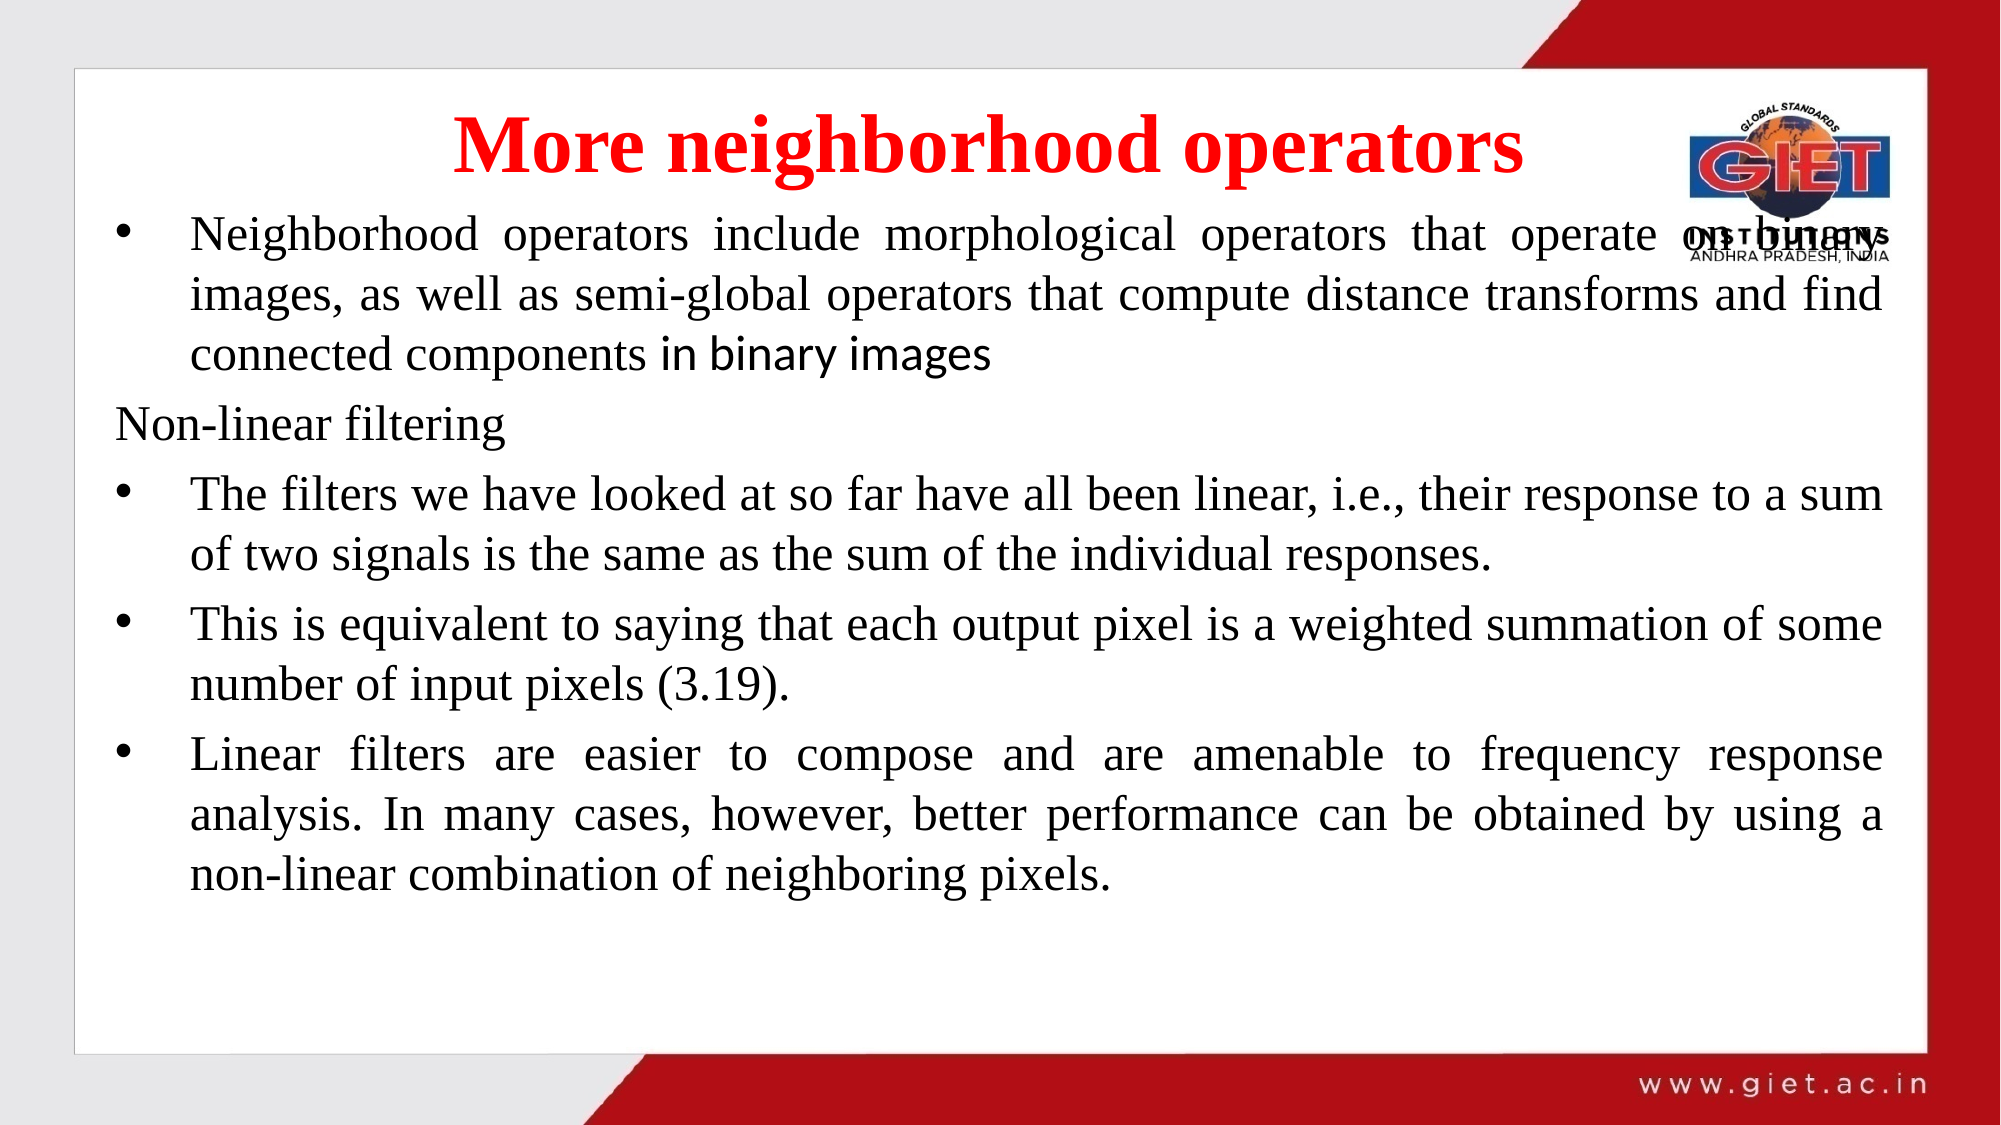

# More neighborhood operators
Neighborhood operators include morphological operators that operate on binary images, as well as semi-global operators that compute distance transforms and find connected components in binary images
Non-linear filtering
The filters we have looked at so far have all been linear, i.e., their response to a sum of two signals is the same as the sum of the individual responses.
This is equivalent to saying that each output pixel is a weighted summation of some number of input pixels (3.19).
Linear filters are easier to compose and are amenable to frequency response analysis. In many cases, however, better performance can be obtained by using a non-linear combination of neighboring pixels.